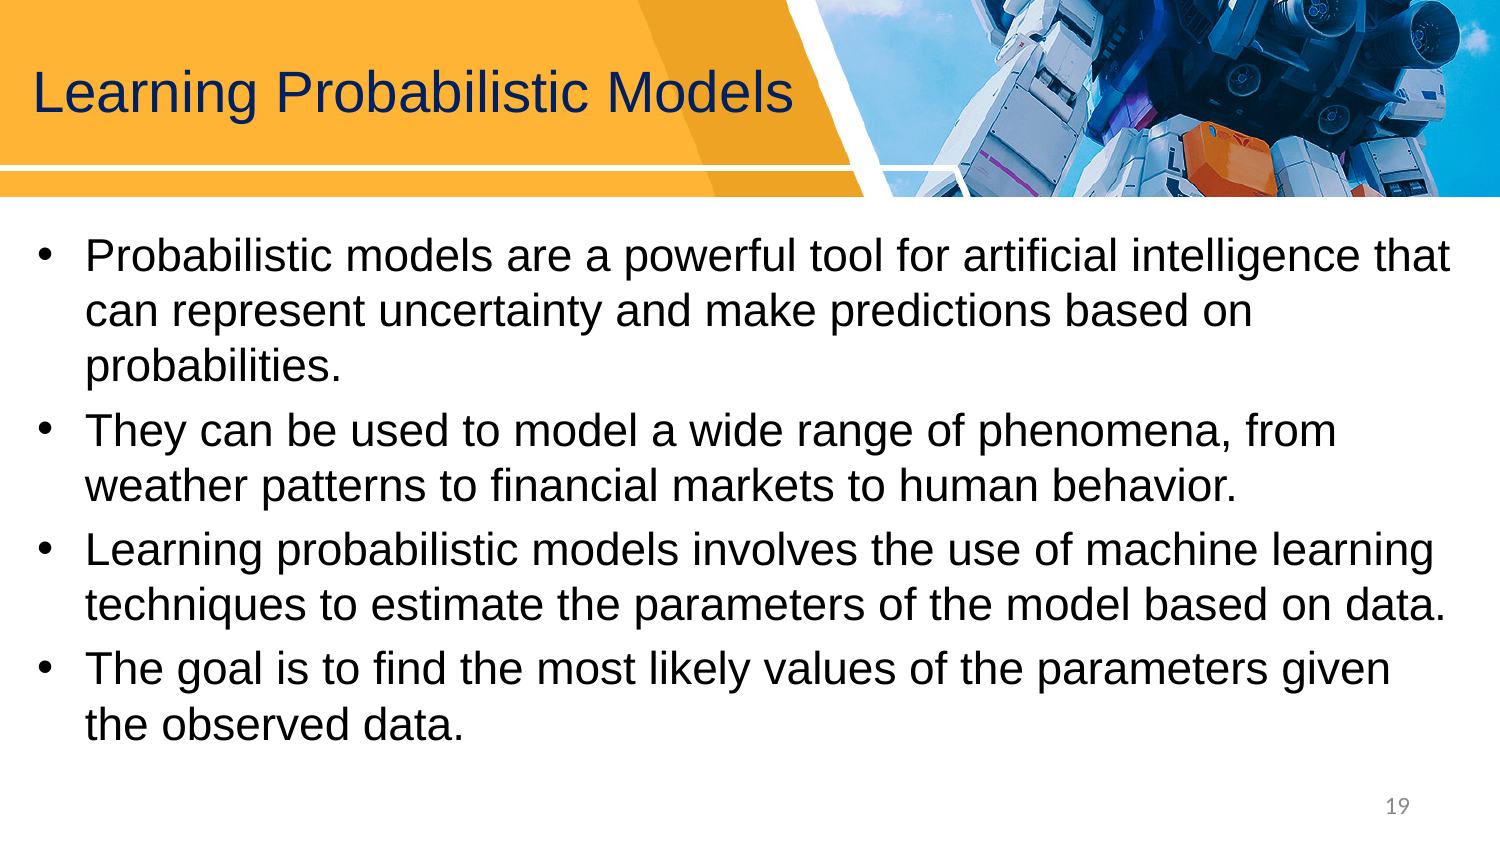

# Learning Probabilistic Models
Probabilistic models are a powerful tool for artificial intelligence that can represent uncertainty and make predictions based on probabilities.
They can be used to model a wide range of phenomena, from weather patterns to financial markets to human behavior.
Learning probabilistic models involves the use of machine learning techniques to estimate the parameters of the model based on data.
The goal is to find the most likely values of the parameters given the observed data.
19